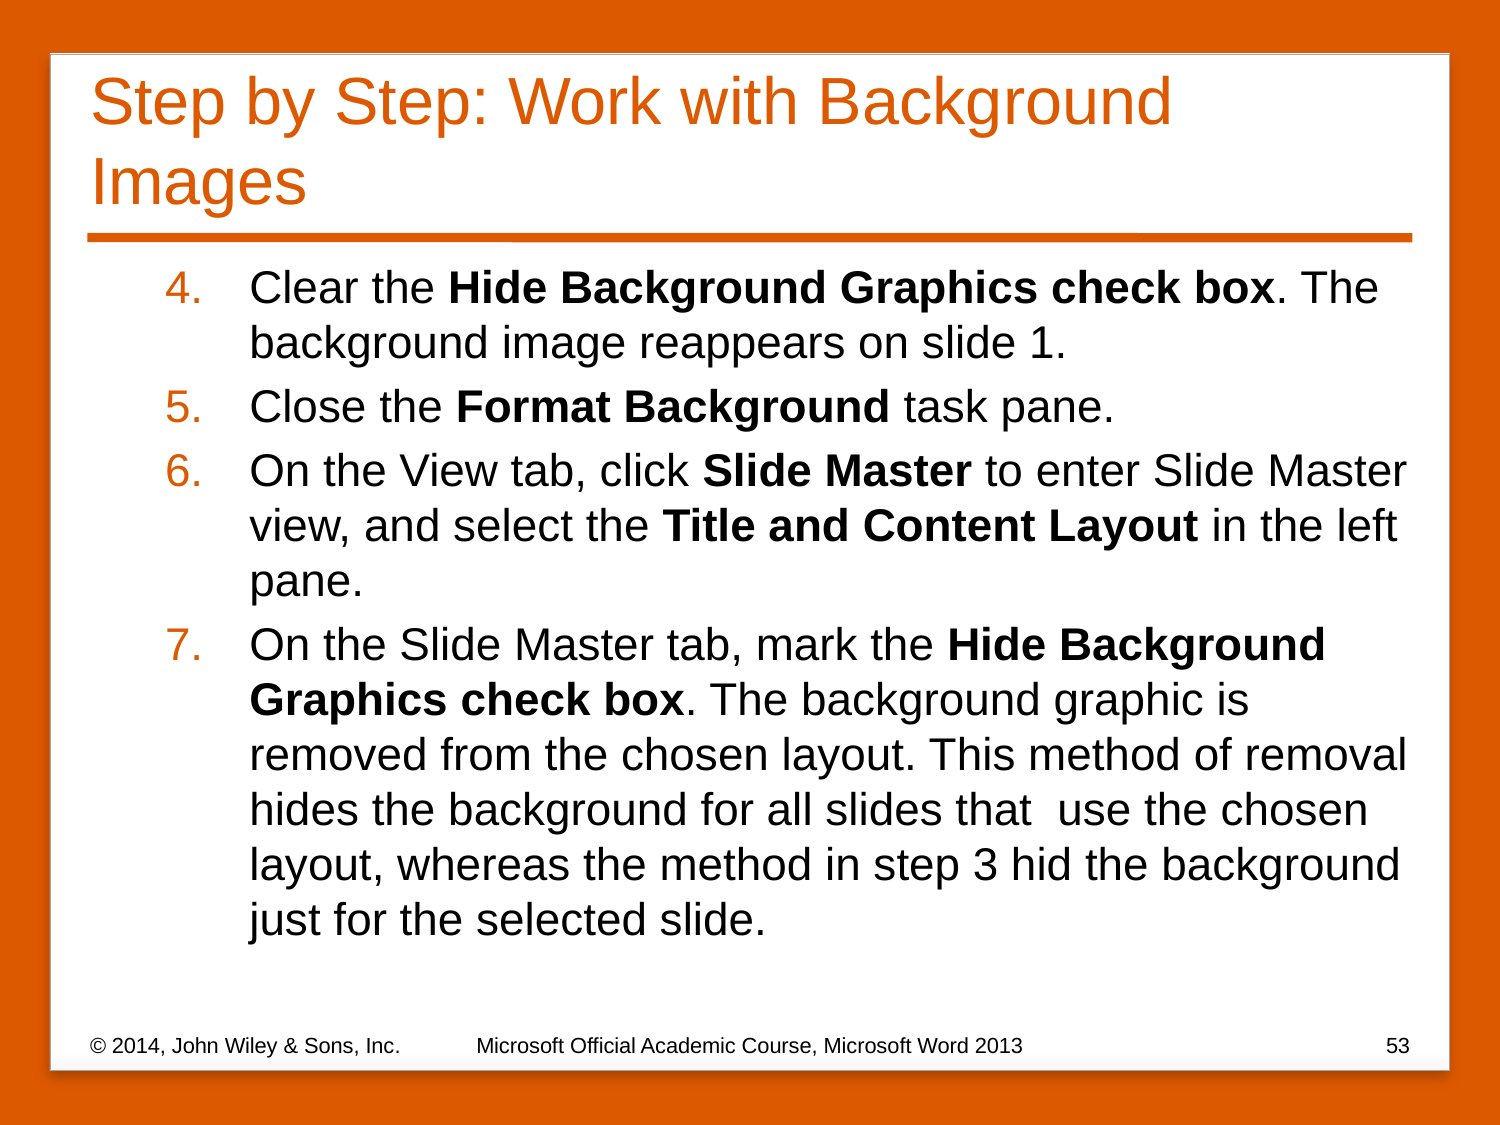

# Step by Step: Work with Background Images
Clear the Hide Background Graphics check box. The background image reappears on slide 1.
Close the Format Background task pane.
On the View tab, click Slide Master to enter Slide Master view, and select the Title and Content Layout in the left pane.
On the Slide Master tab, mark the Hide Background Graphics check box. The background graphic is removed from the chosen layout. This method of removal hides the background for all slides that  use the chosen layout, whereas the method in step 3 hid the background just for the selected slide.
© 2014, John Wiley & Sons, Inc.
Microsoft Official Academic Course, Microsoft Word 2013
53